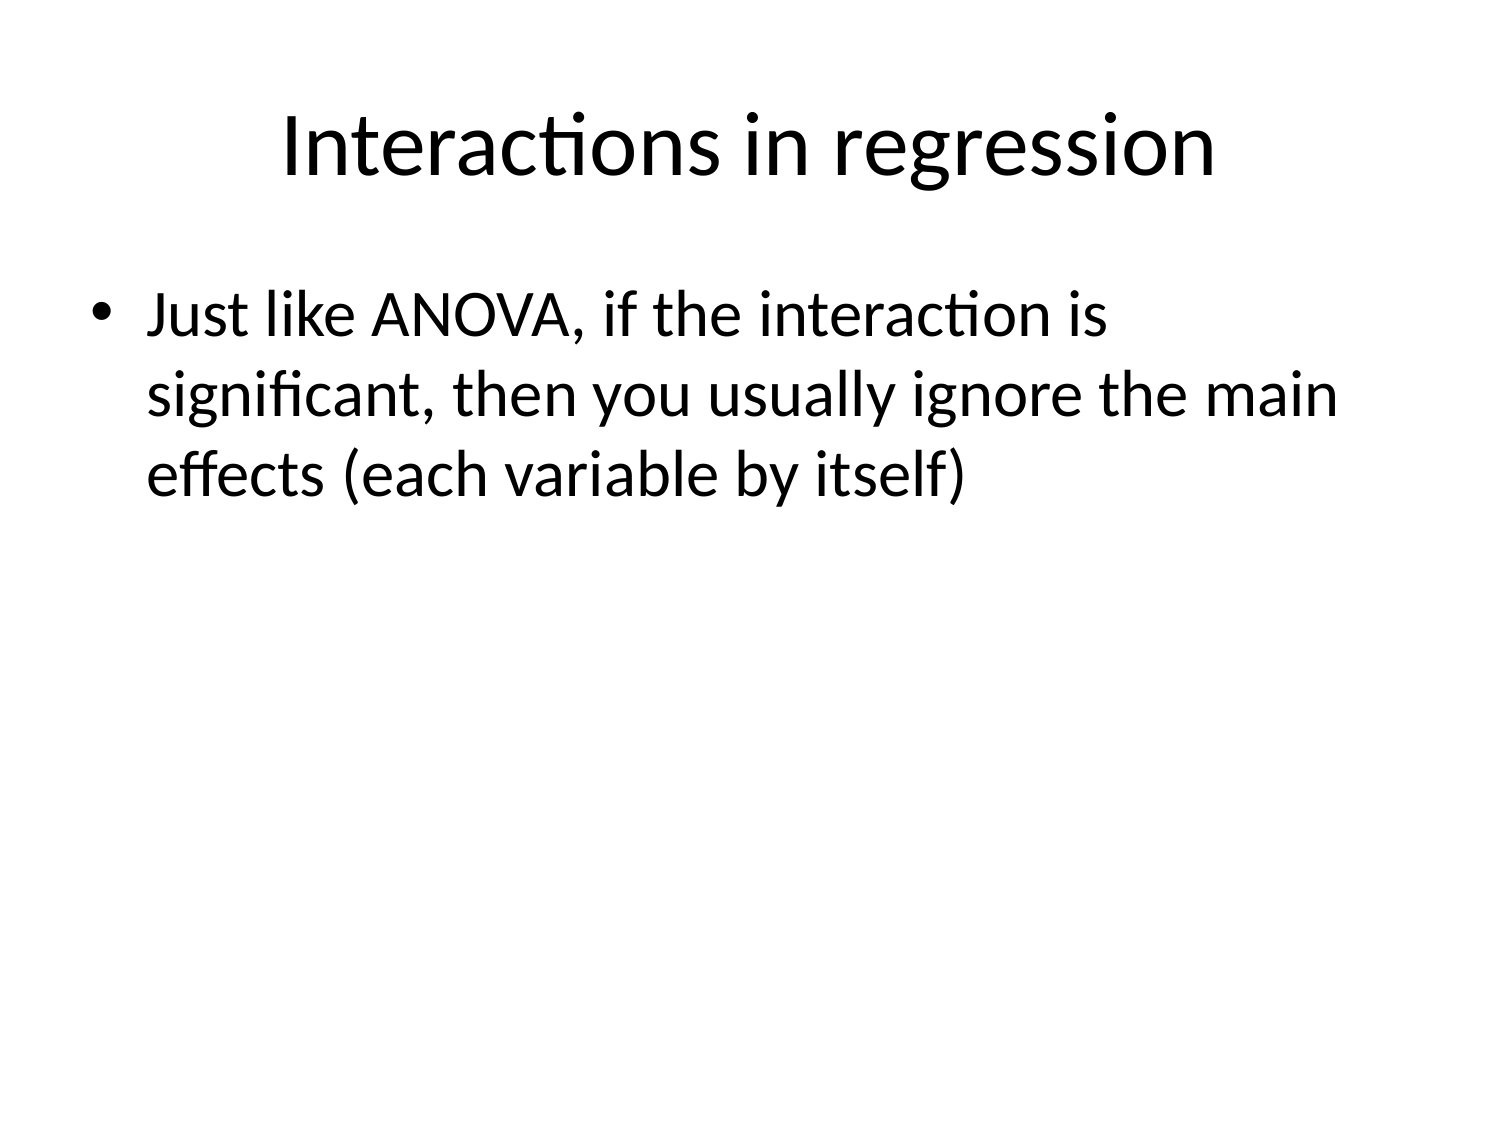

# Interactions in regression
Just like ANOVA, if the interaction is significant, then you usually ignore the main effects (each variable by itself)